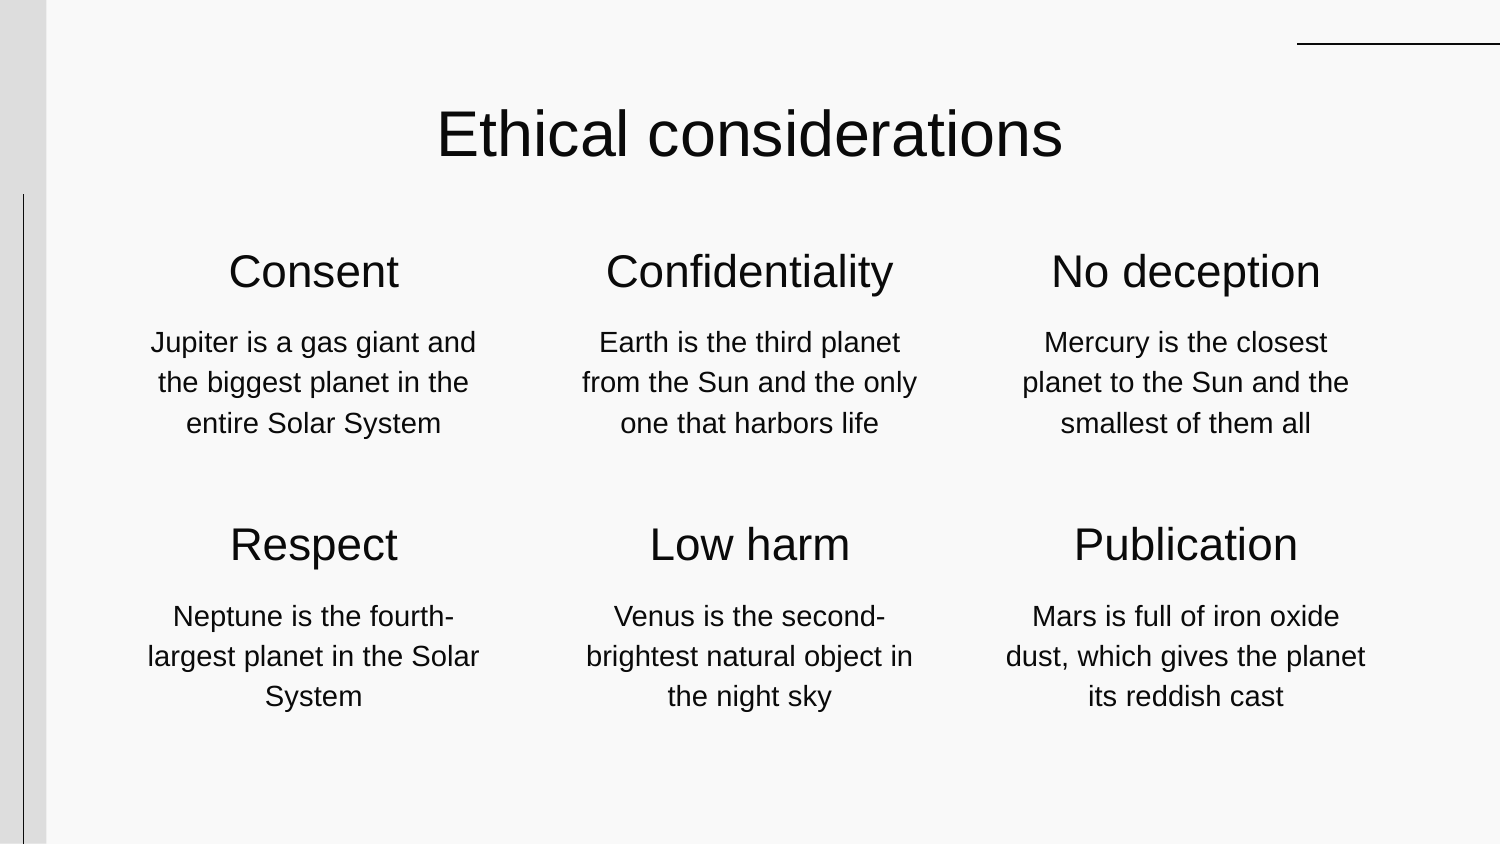

# Ethical considerations
Consent
Confidentiality
No deception
Jupiter is a gas giant and the biggest planet in the entire Solar System
Earth is the third planet from the Sun and the only one that harbors life
Mercury is the closest planet to the Sun and the smallest of them all
Respect
Low harm
Publication
Neptune is the fourth-largest planet in the Solar System
Venus is the second-brightest natural object in the night sky
Mars is full of iron oxide dust, which gives the planet its reddish cast